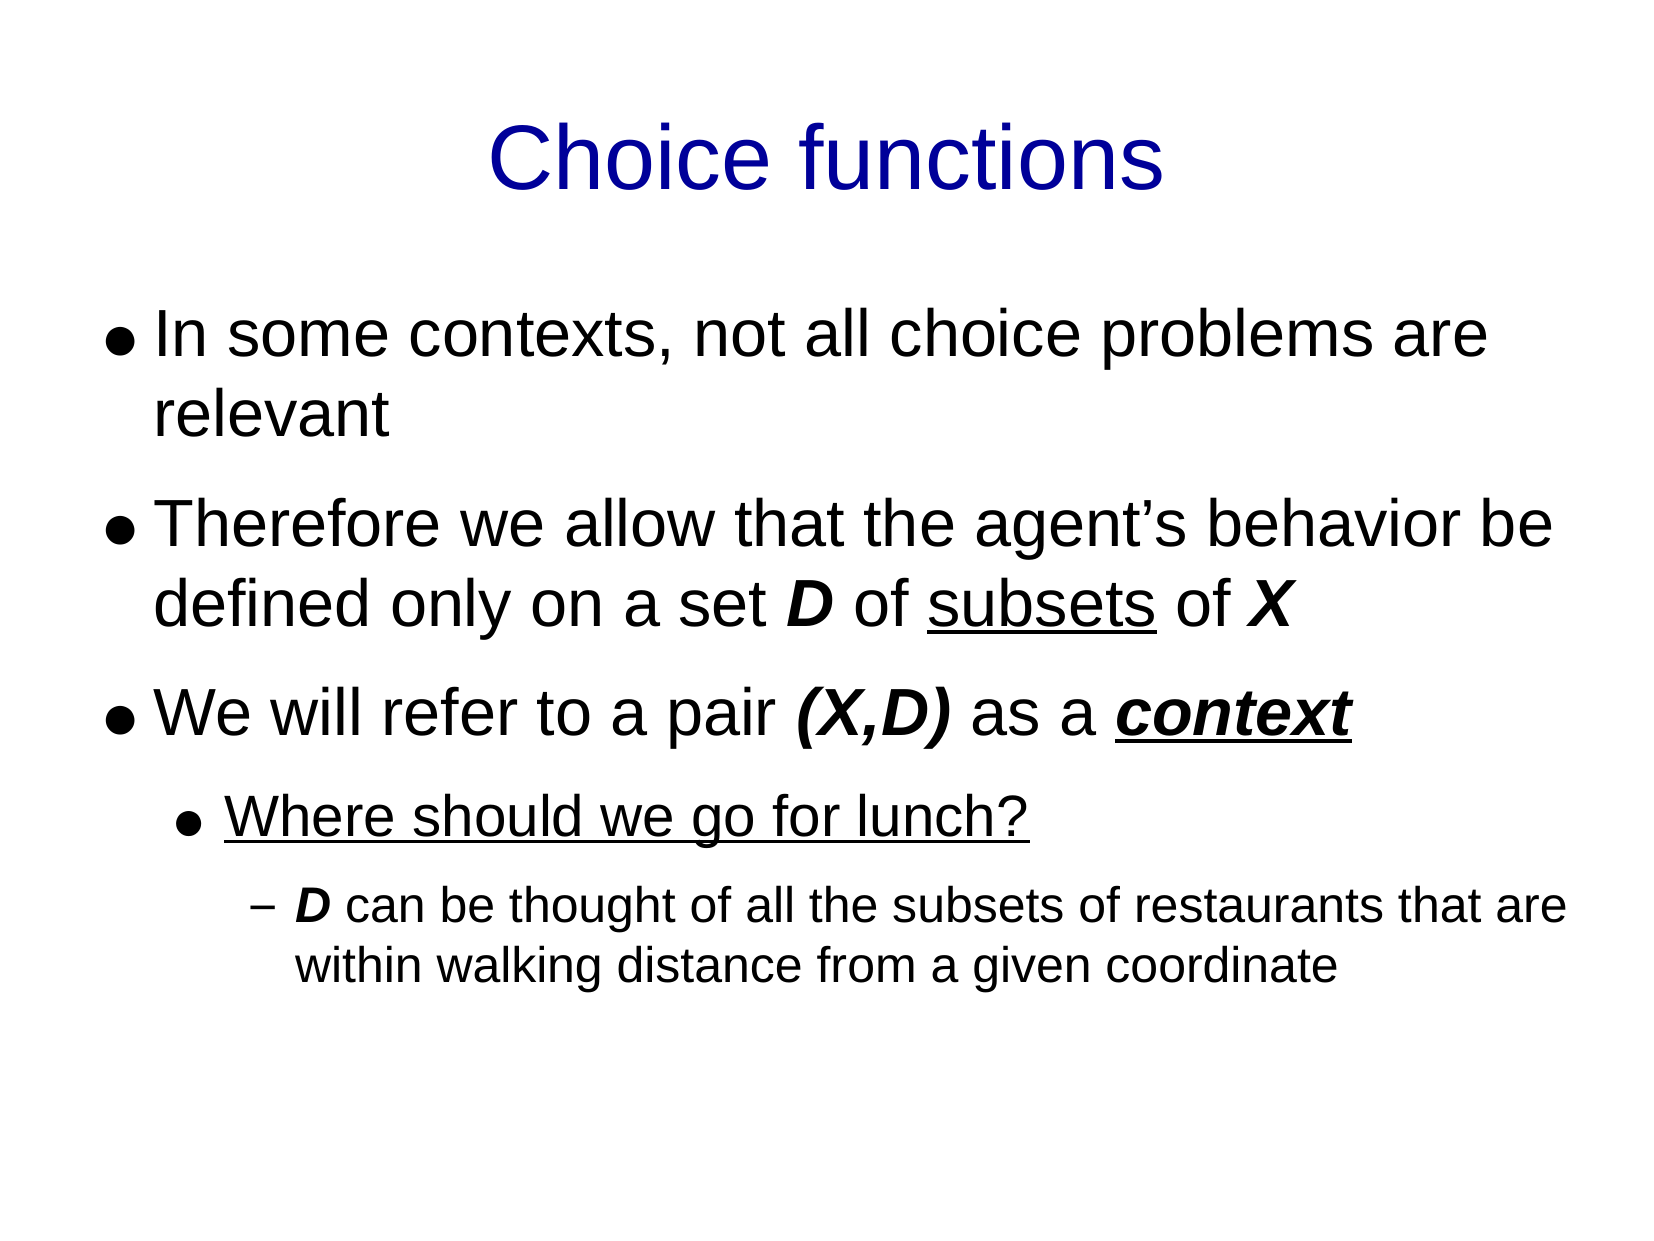

Choice functions
In some contexts, not all choice problems are relevant
Therefore we allow that the agent’s behavior be defined only on a set D of subsets of X
We will refer to a pair (X,D) as a context
Where should we go for lunch?
D can be thought of all the subsets of restaurants that are within walking distance from a given coordinate